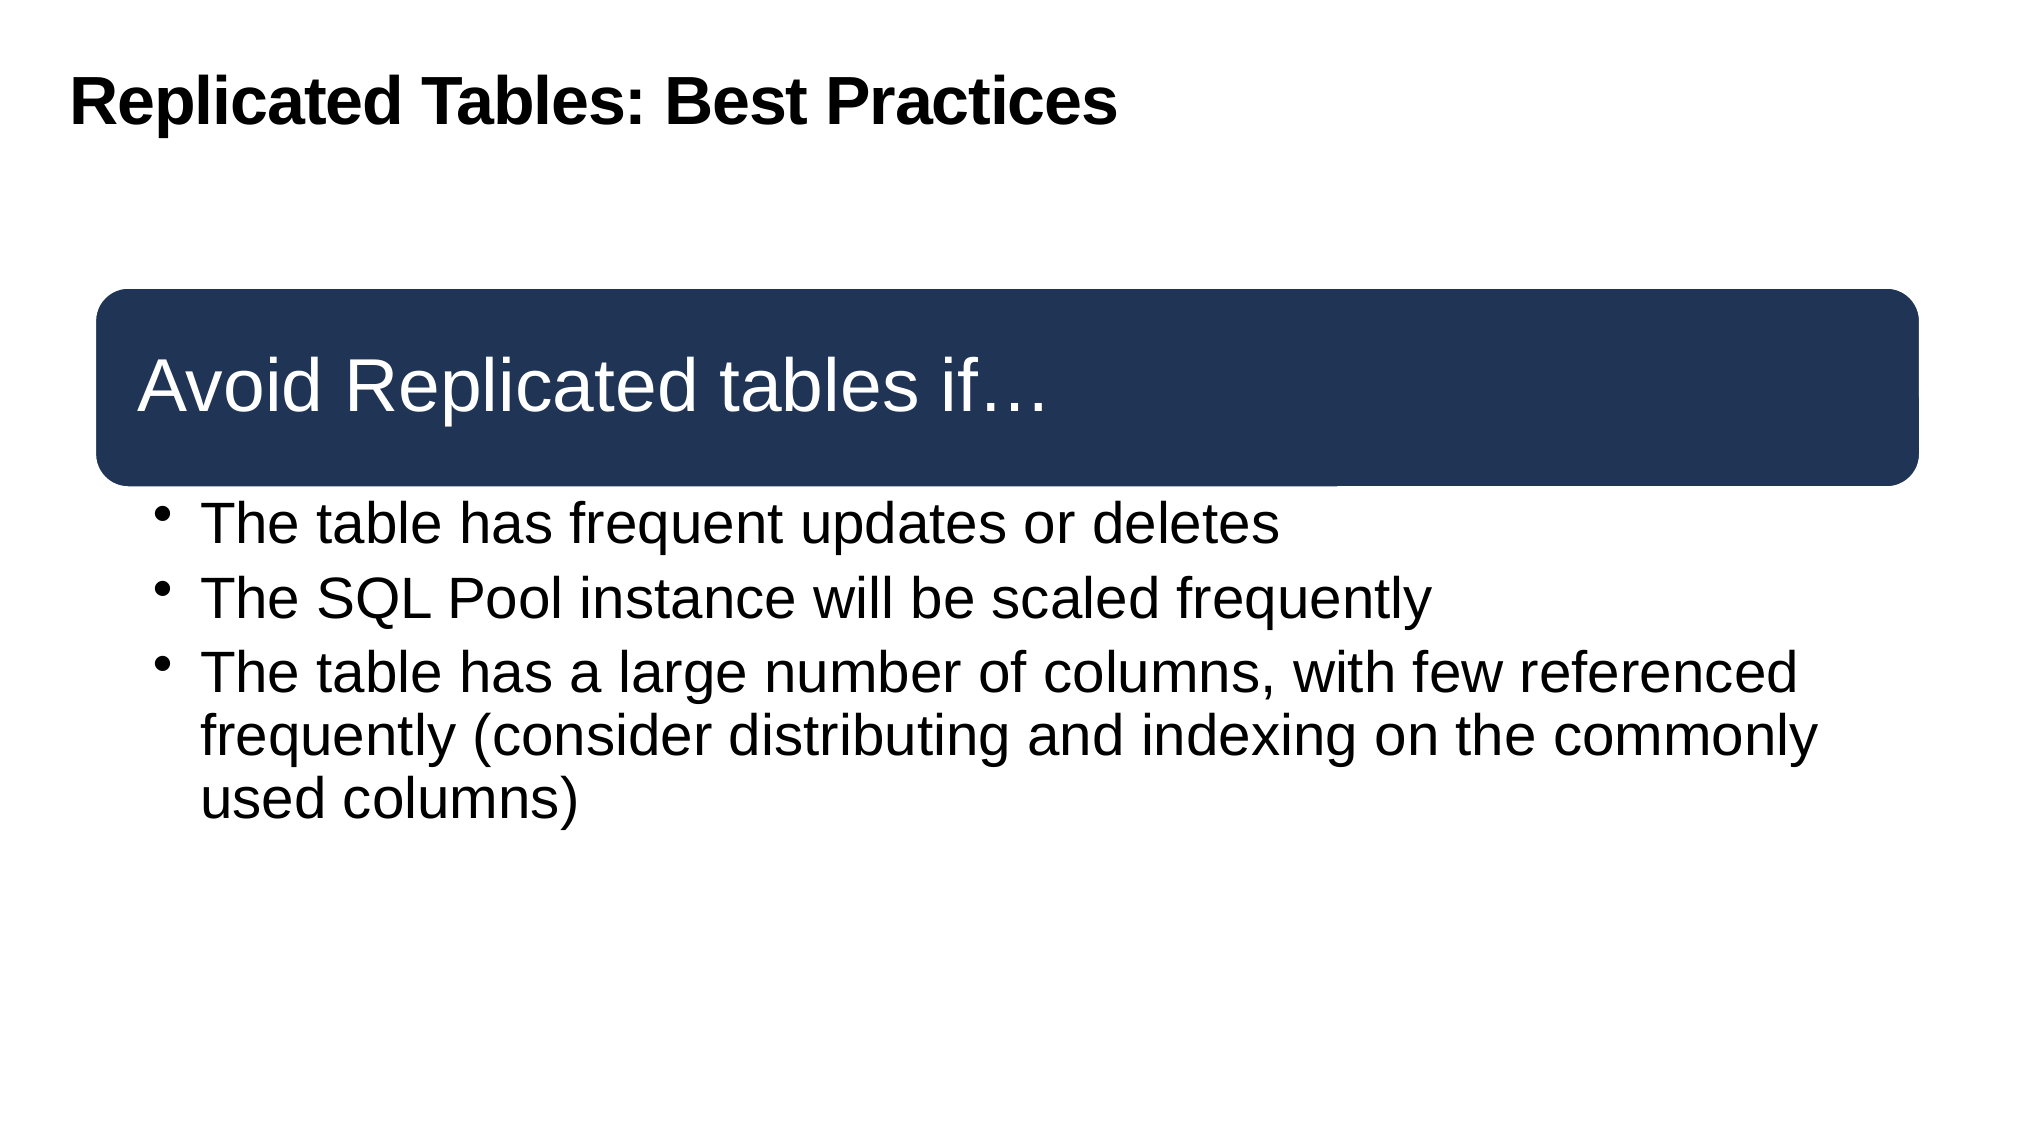

Replicated Tables: Best Practices
Avoid Replicated tables if…
The table has frequent updates or deletes
The SQL Pool instance will be scaled frequently
The table has a large number of columns, with few referenced frequently (consider distributing and indexing on the commonly used columns)